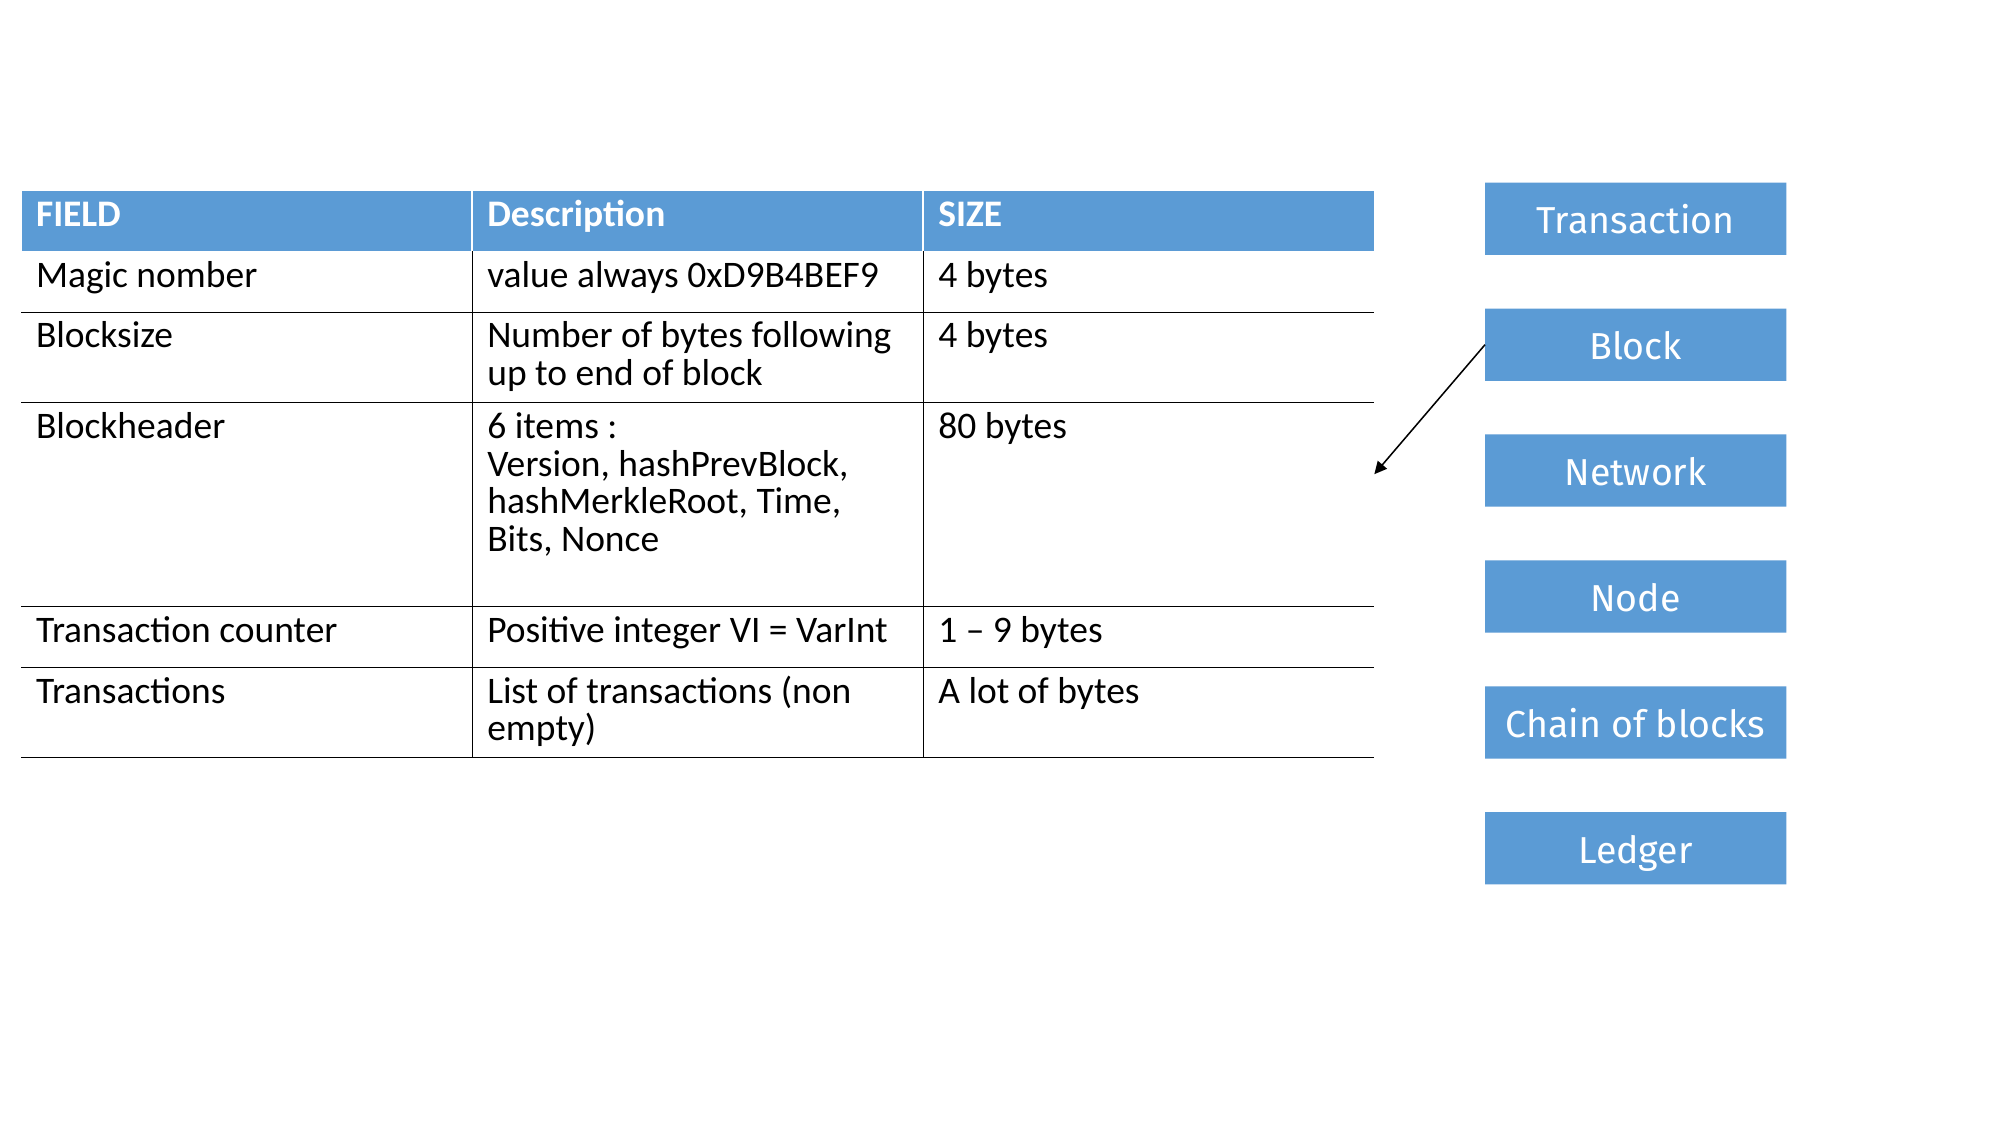

Transaction
| FIELD | Description | SIZE |
| --- | --- | --- |
| Magic nomber | value always 0xD9B4BEF9 | 4 bytes |
| Blocksize | Number of bytes following up to end of block | 4 bytes |
| Blockheader | 6 items : Version, hashPrevBlock, hashMerkleRoot, Time, Bits, Nonce | 80 bytes |
| Transaction counter | Positive integer VI = VarInt | 1 – 9 bytes |
| Transactions | List of transactions (non empty) | A lot of bytes |
Block
Network
Node
Chain of blocks
Ledger